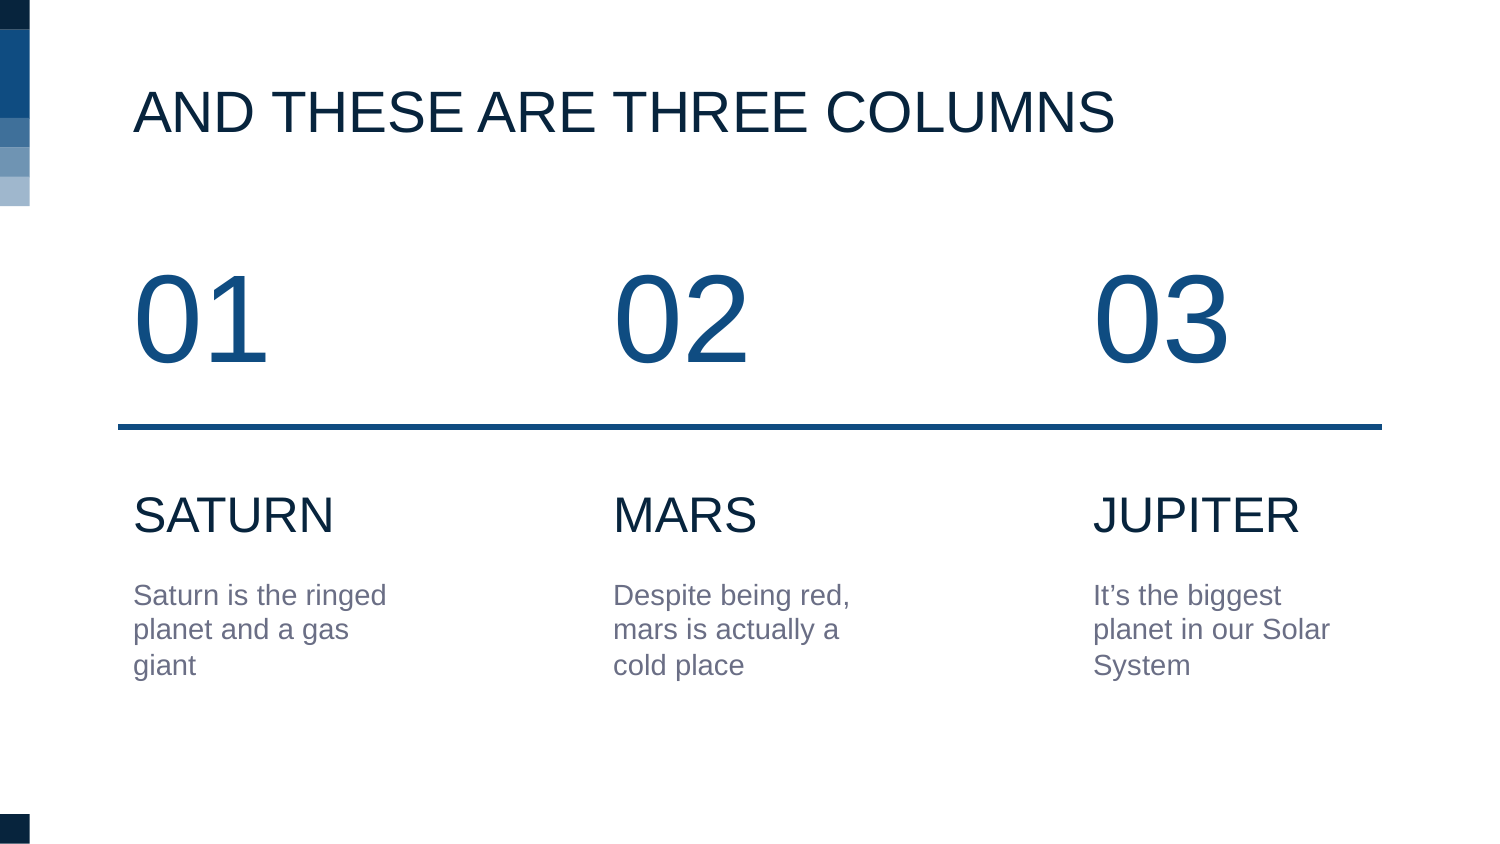

AND THESE ARE THREE COLUMNS
01
02
03

# SATURN
MARS
JUPITER
It’s the biggest planet in our Solar System
Saturn is the ringed planet and a gas giant
Despite being red, mars is actually a cold place